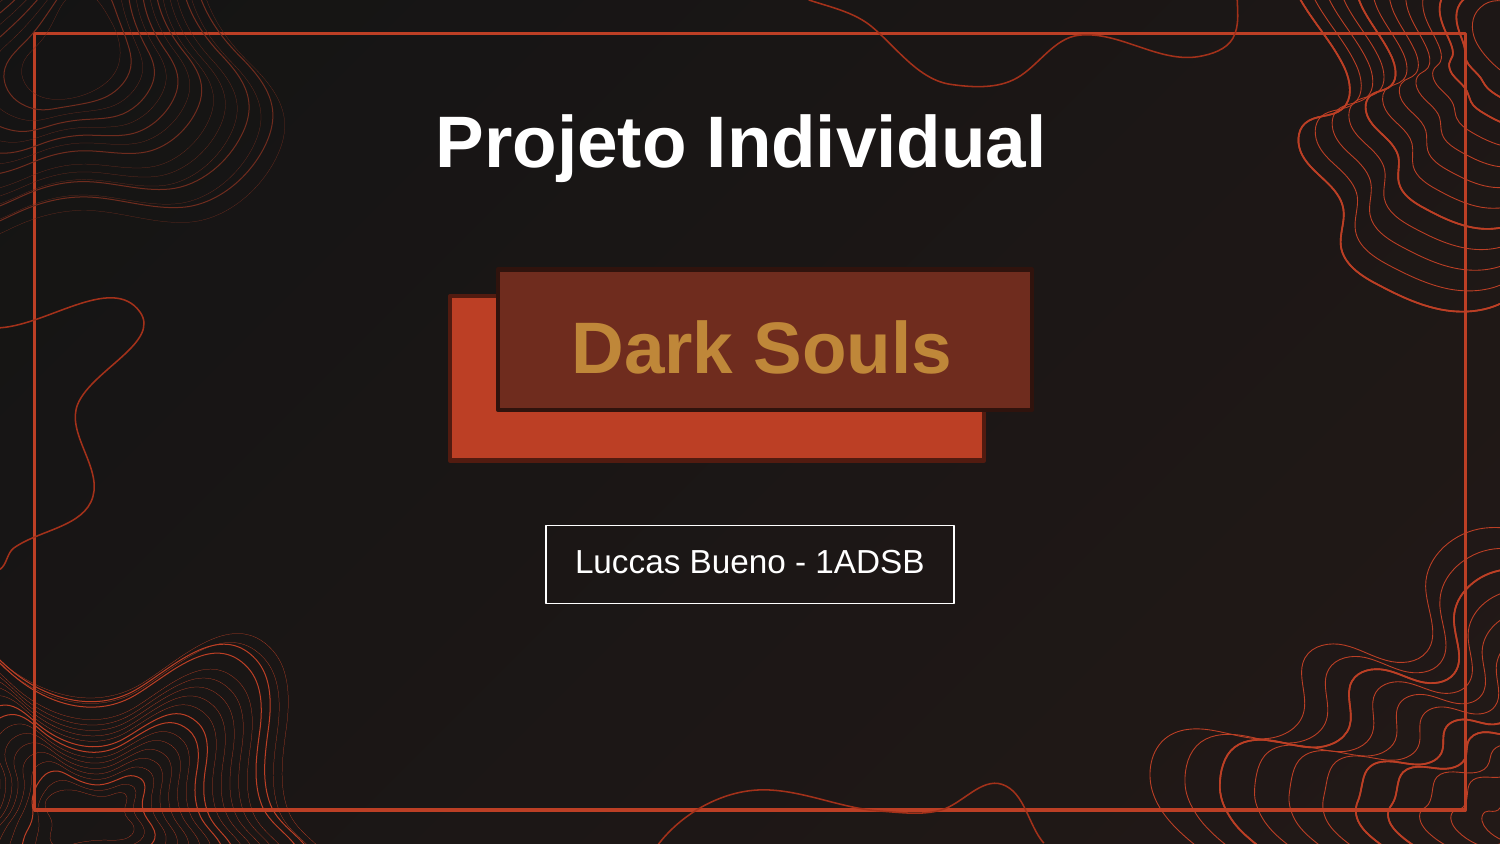

Projeto Individual
# Dark Souls

Luccas Bueno - 1ADSB